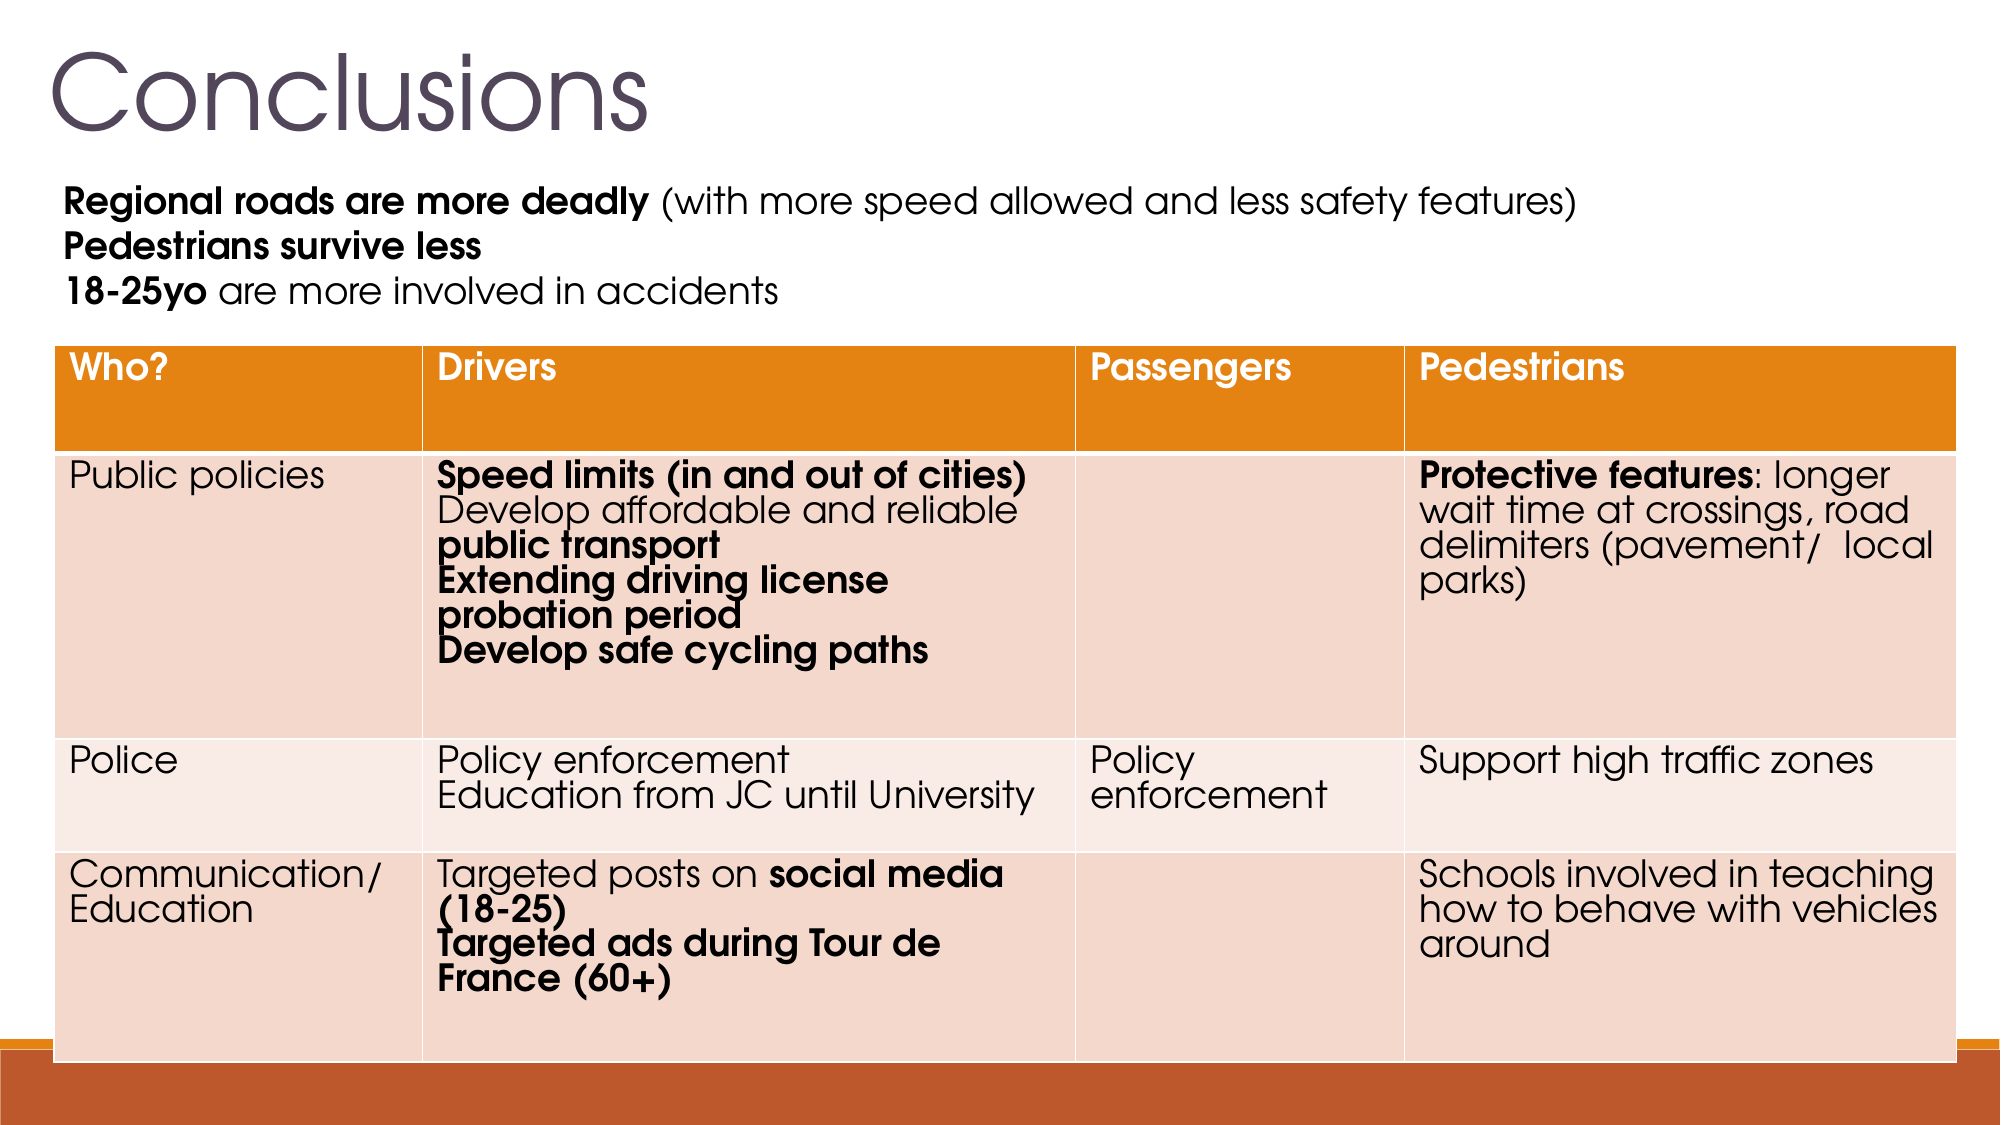

Conclusions
Regional roads are more deadly (with more speed allowed and less safety features)
Pedestrians survive less
18-25yo are more involved in accidents
| Who? | Drivers | Passengers | Pedestrians |
| --- | --- | --- | --- |
| Public policies | Speed limits (in and out of cities) Develop affordable and reliable public transport Extending driving license probation period Develop safe cycling paths |  | Protective features: longer wait time at crossings, road delimiters (pavement/ local parks) |
| Police | Policy enforcement Education from JC until University | Policy enforcement | Support high traffic zones |
| Communication/ Education | Targeted posts on social media (18-25) Targeted ads during Tour de France (60+) |  | Schools involved in teaching how to behave with vehicles around |